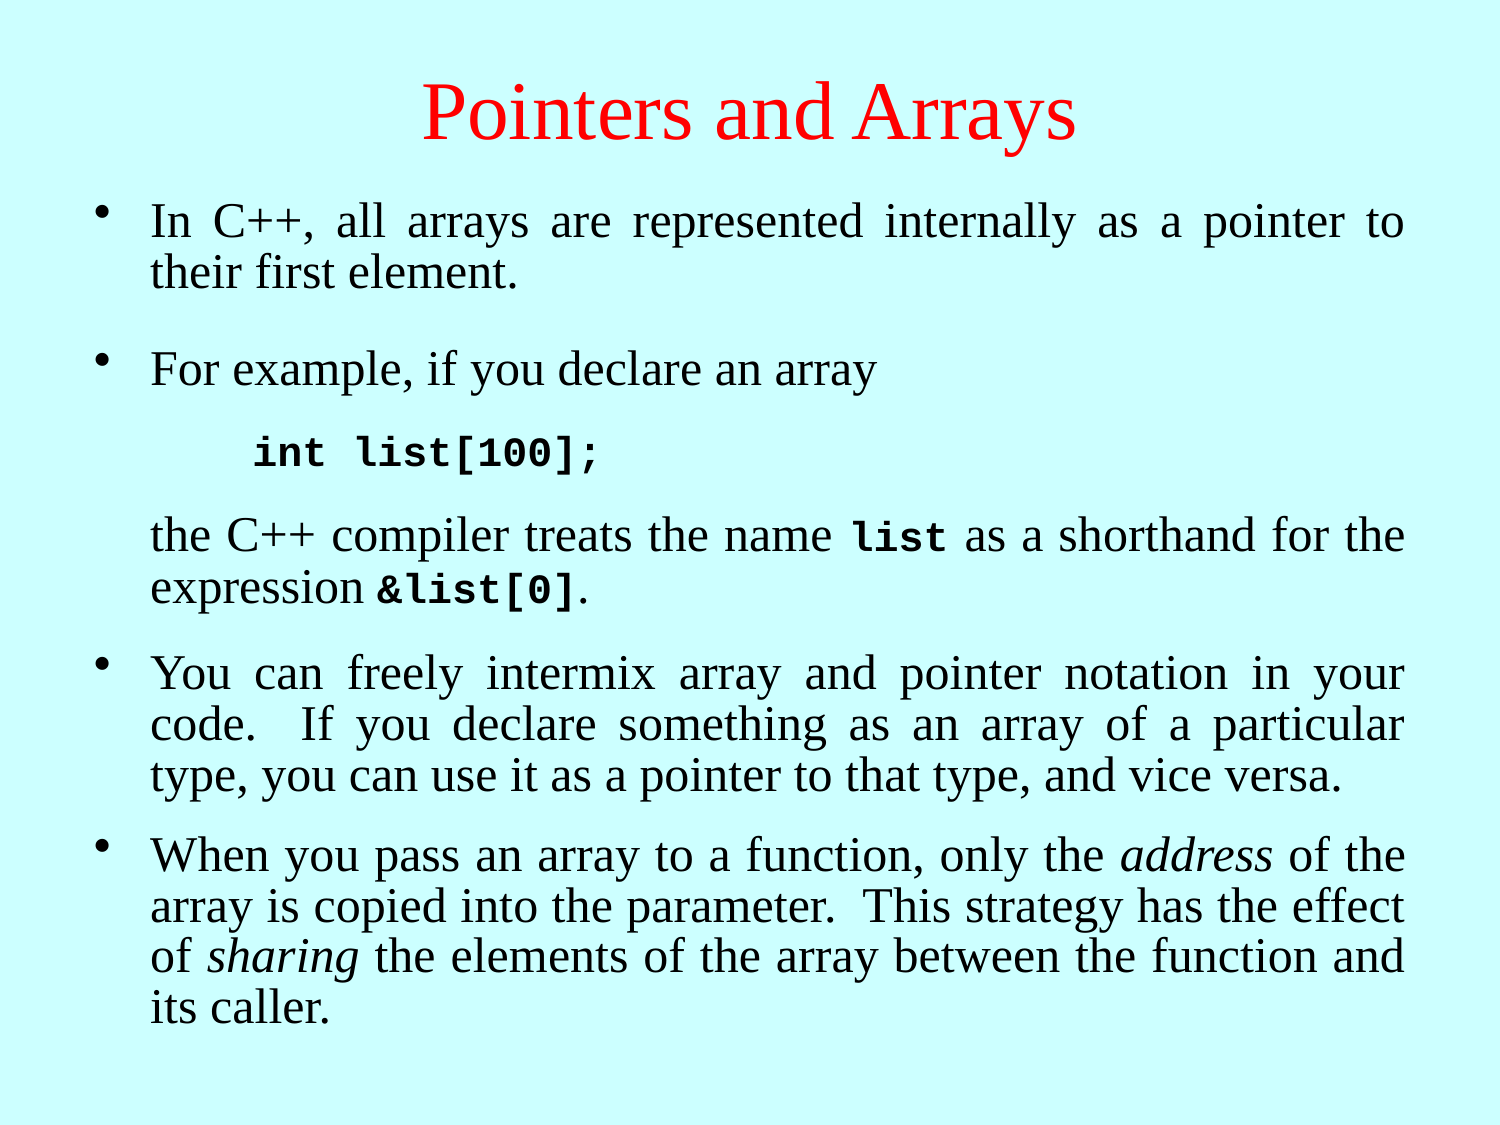

# Pointers and Arrays
In C++, all arrays are represented internally as a pointer to their first element.
For example, if you declare an array
int list[100];
	the C++ compiler treats the name list as a shorthand for the expression &list[0].
You can freely intermix array and pointer notation in your code.  If you declare something as an array of a particular type, you can use it as a pointer to that type, and vice versa.
When you pass an array to a function, only the address of the array is copied into the parameter.  This strategy has the effect of sharing the elements of the array between the function and its caller.